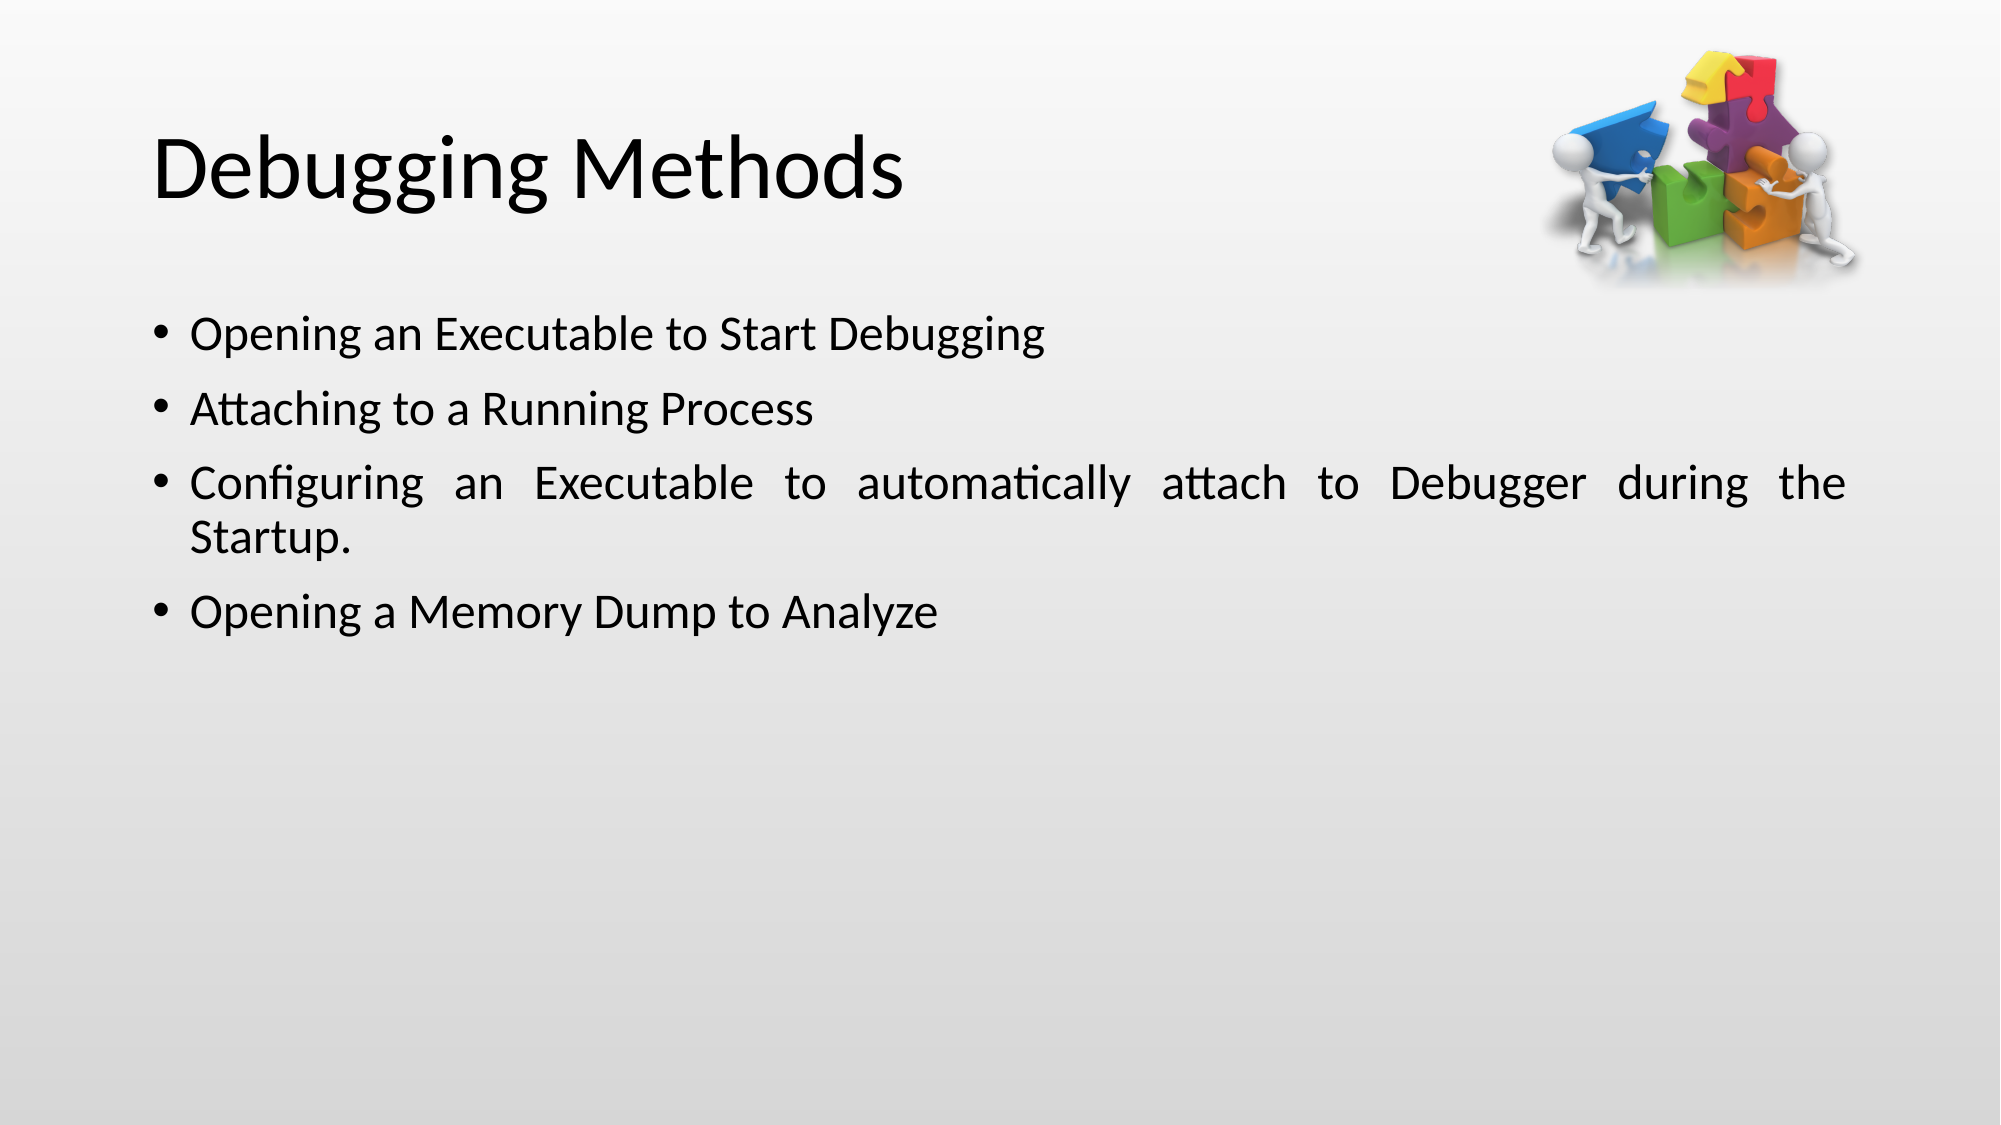

# Debugging Methods
Opening an Executable to Start Debugging
Attaching to a Running Process
Configuring an Executable to automatically attach to Debugger during the Startup.
Opening a Memory Dump to Analyze